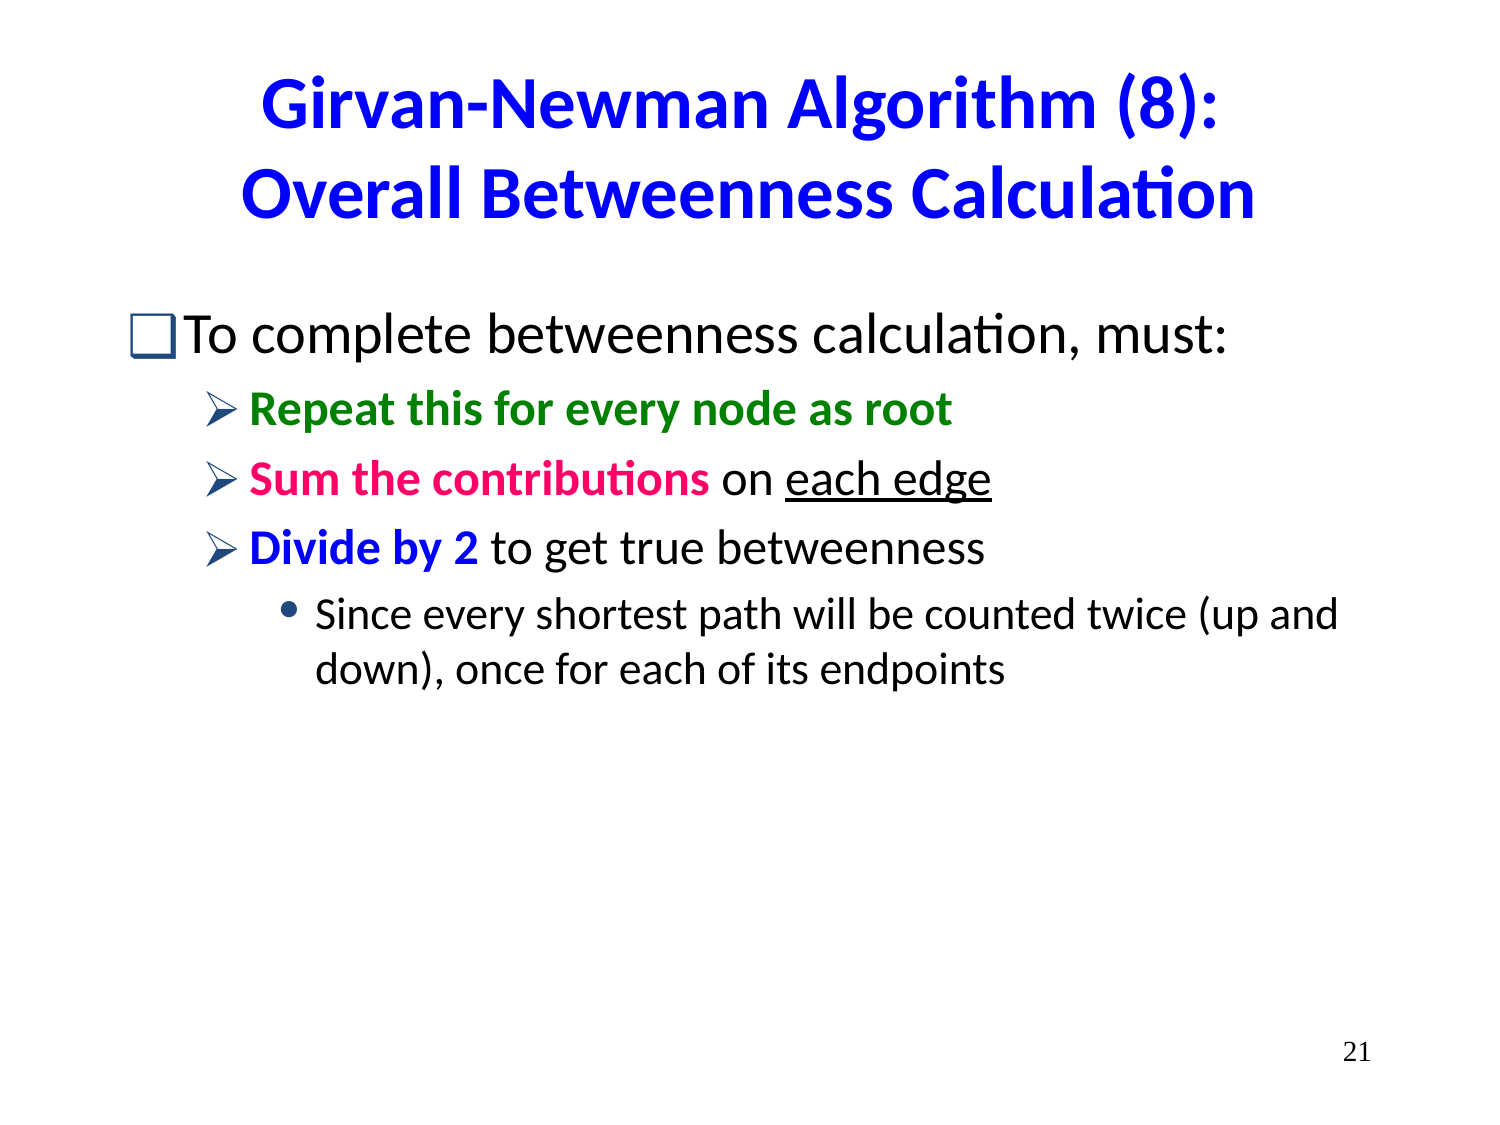

# Girvan-Newman Algorithm (8): Overall Betweenness Calculation
To complete betweenness calculation, must:
Repeat this for every node as root
Sum the contributions on each edge
Divide by 2 to get true betweenness
Since every shortest path will be counted twice (up and down), once for each of its endpoints

21